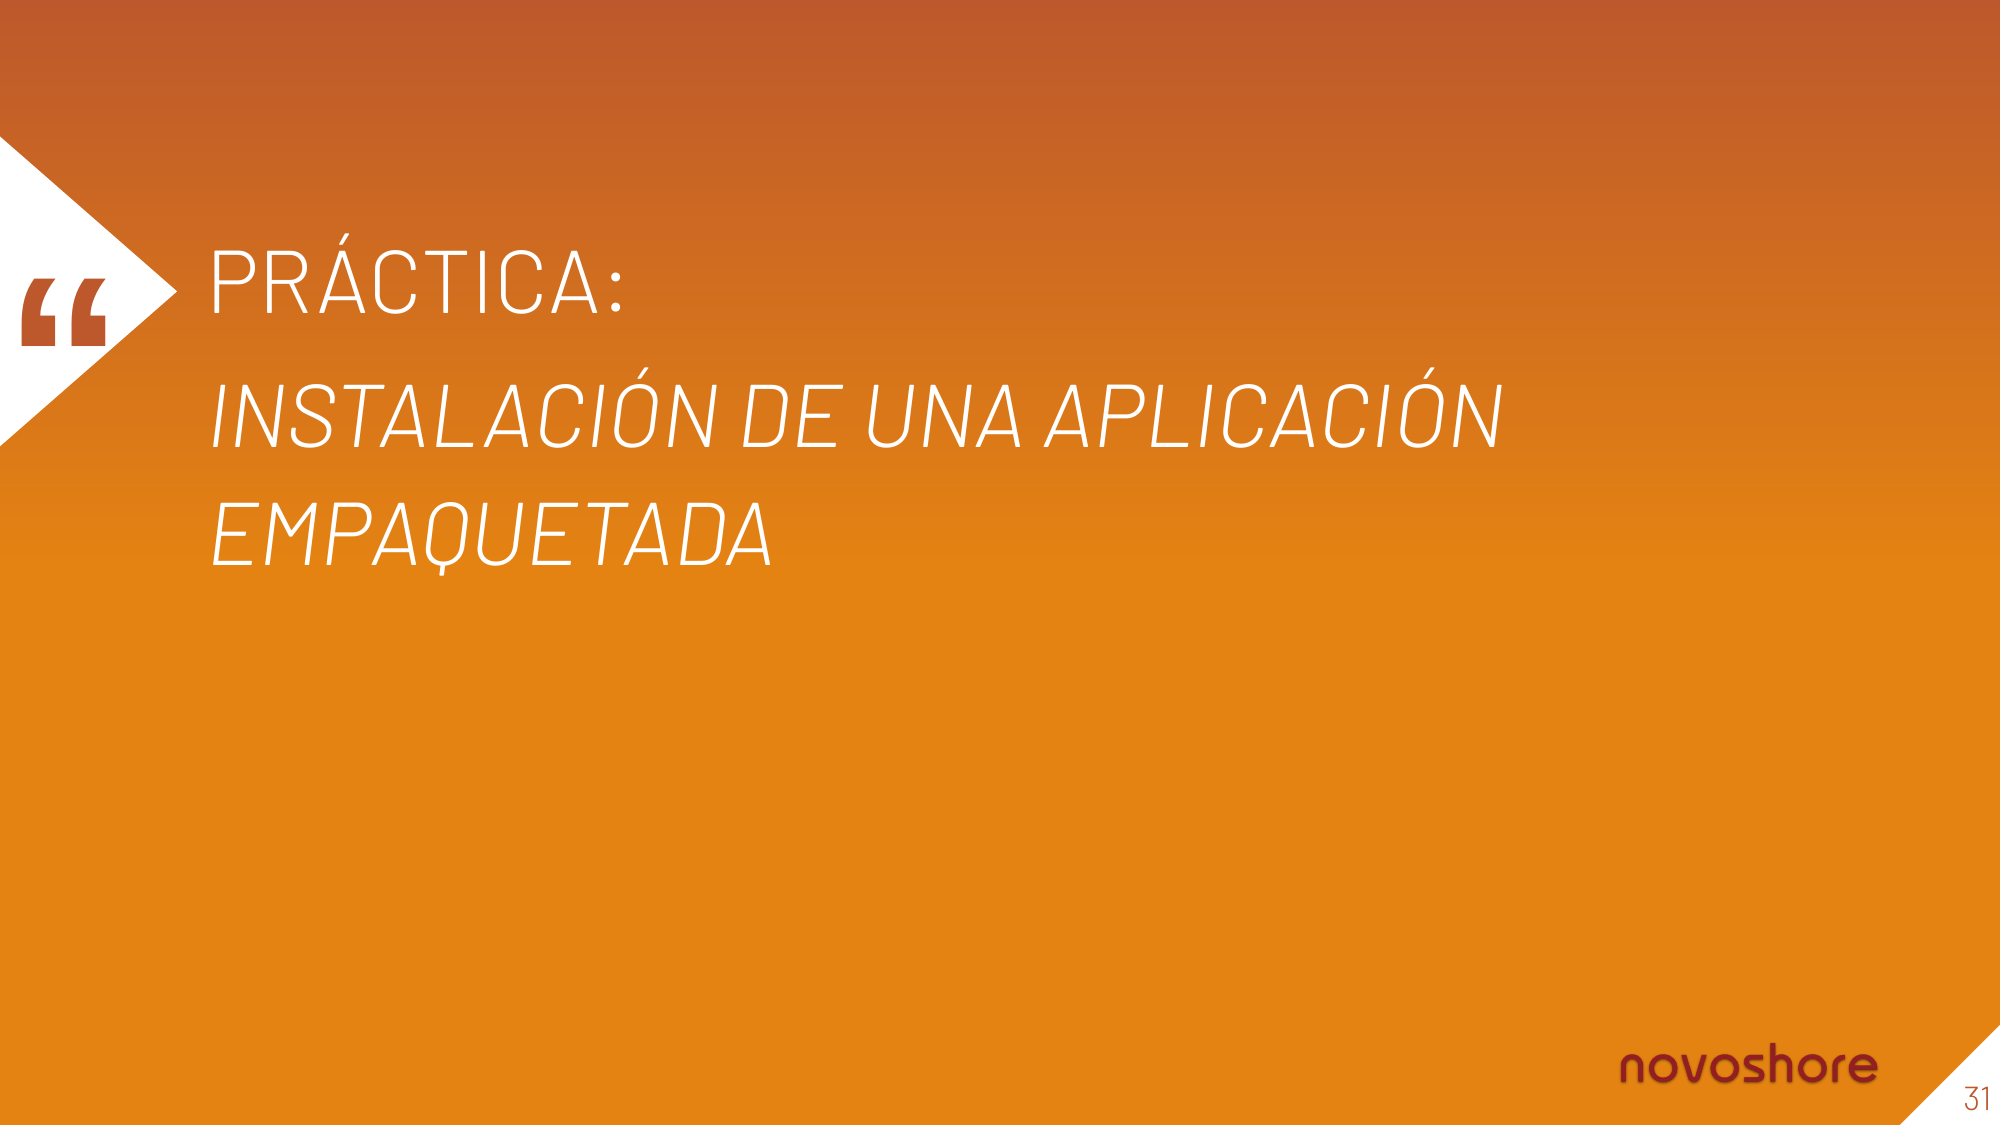

PRÁCTICA:
INSTALACIÓN DE UNA APLICACIÓN EMPAQUETADA
31